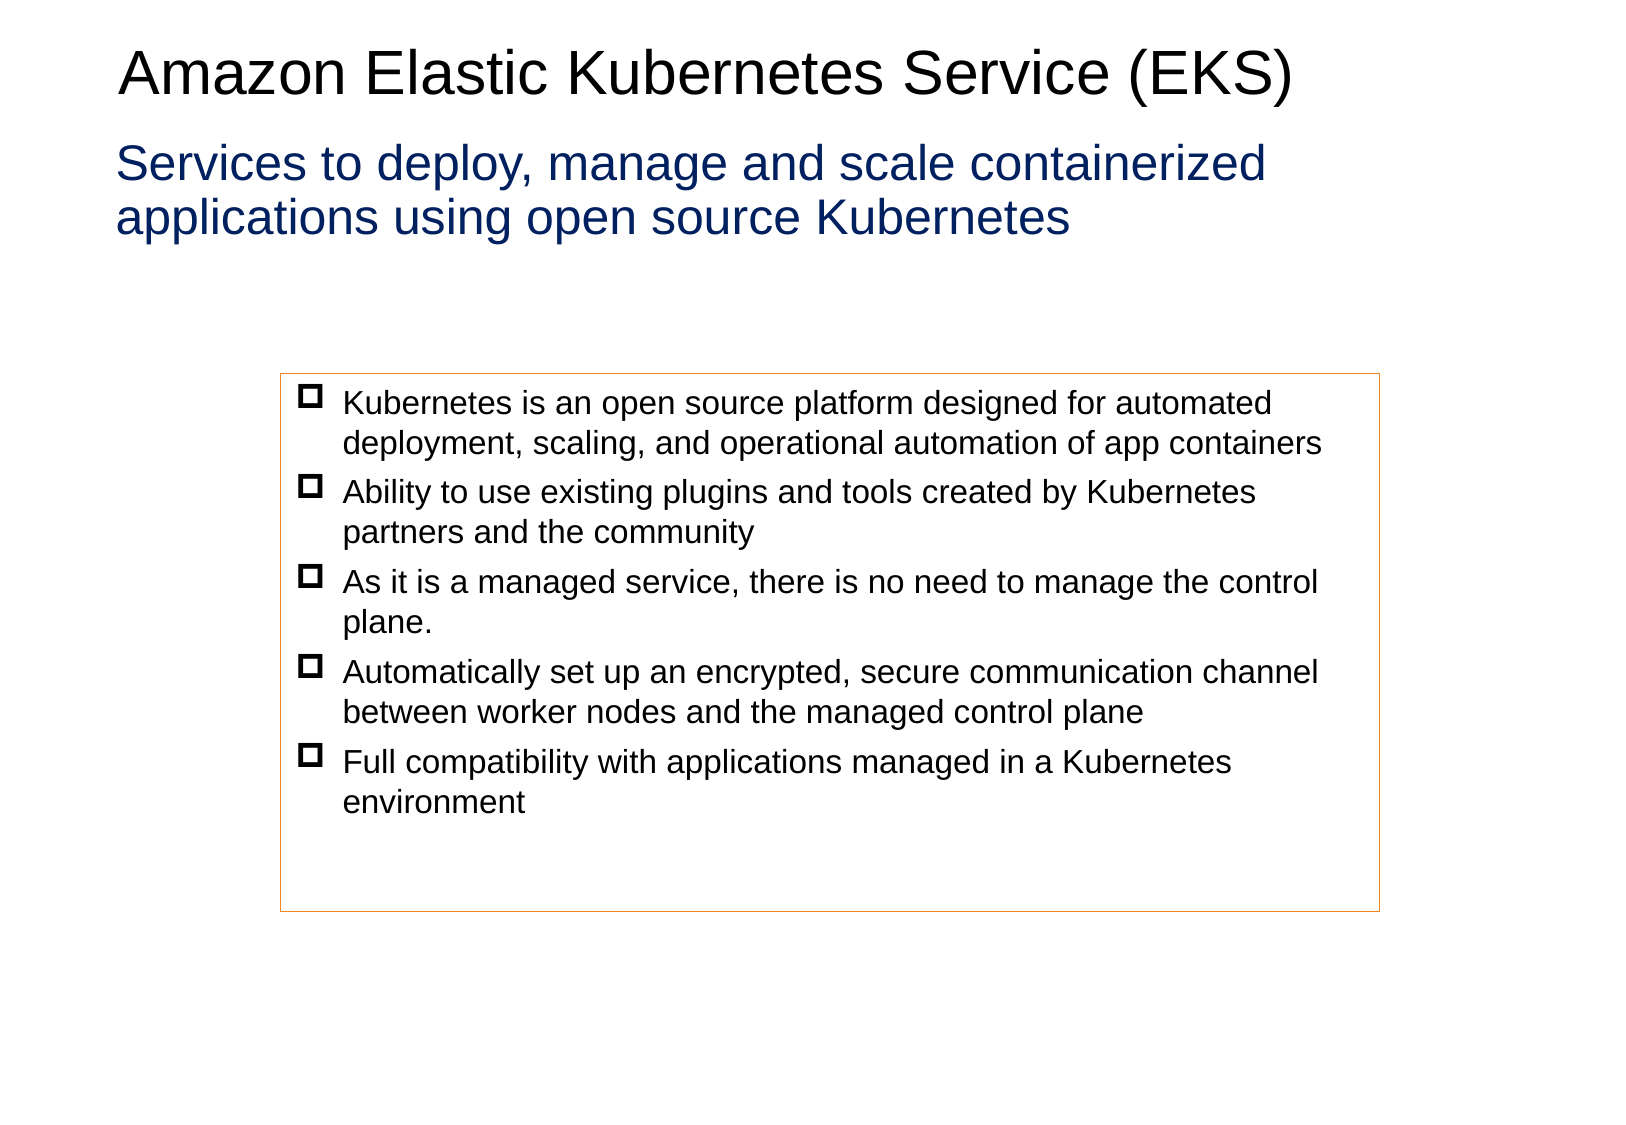

Amazon Elastic Kubernetes Service (EKS)
Services to deploy, manage and scale containerized applications using open source Kubernetes
Kubernetes is an open source platform designed for automated deployment, scaling, and operational automation of app containers
Ability to use existing plugins and tools created by Kubernetes partners and the community
As it is a managed service, there is no need to manage the control plane.
Automatically set up an encrypted, secure communication channel between worker nodes and the managed control plane
Full compatibility with applications managed in a Kubernetes environment